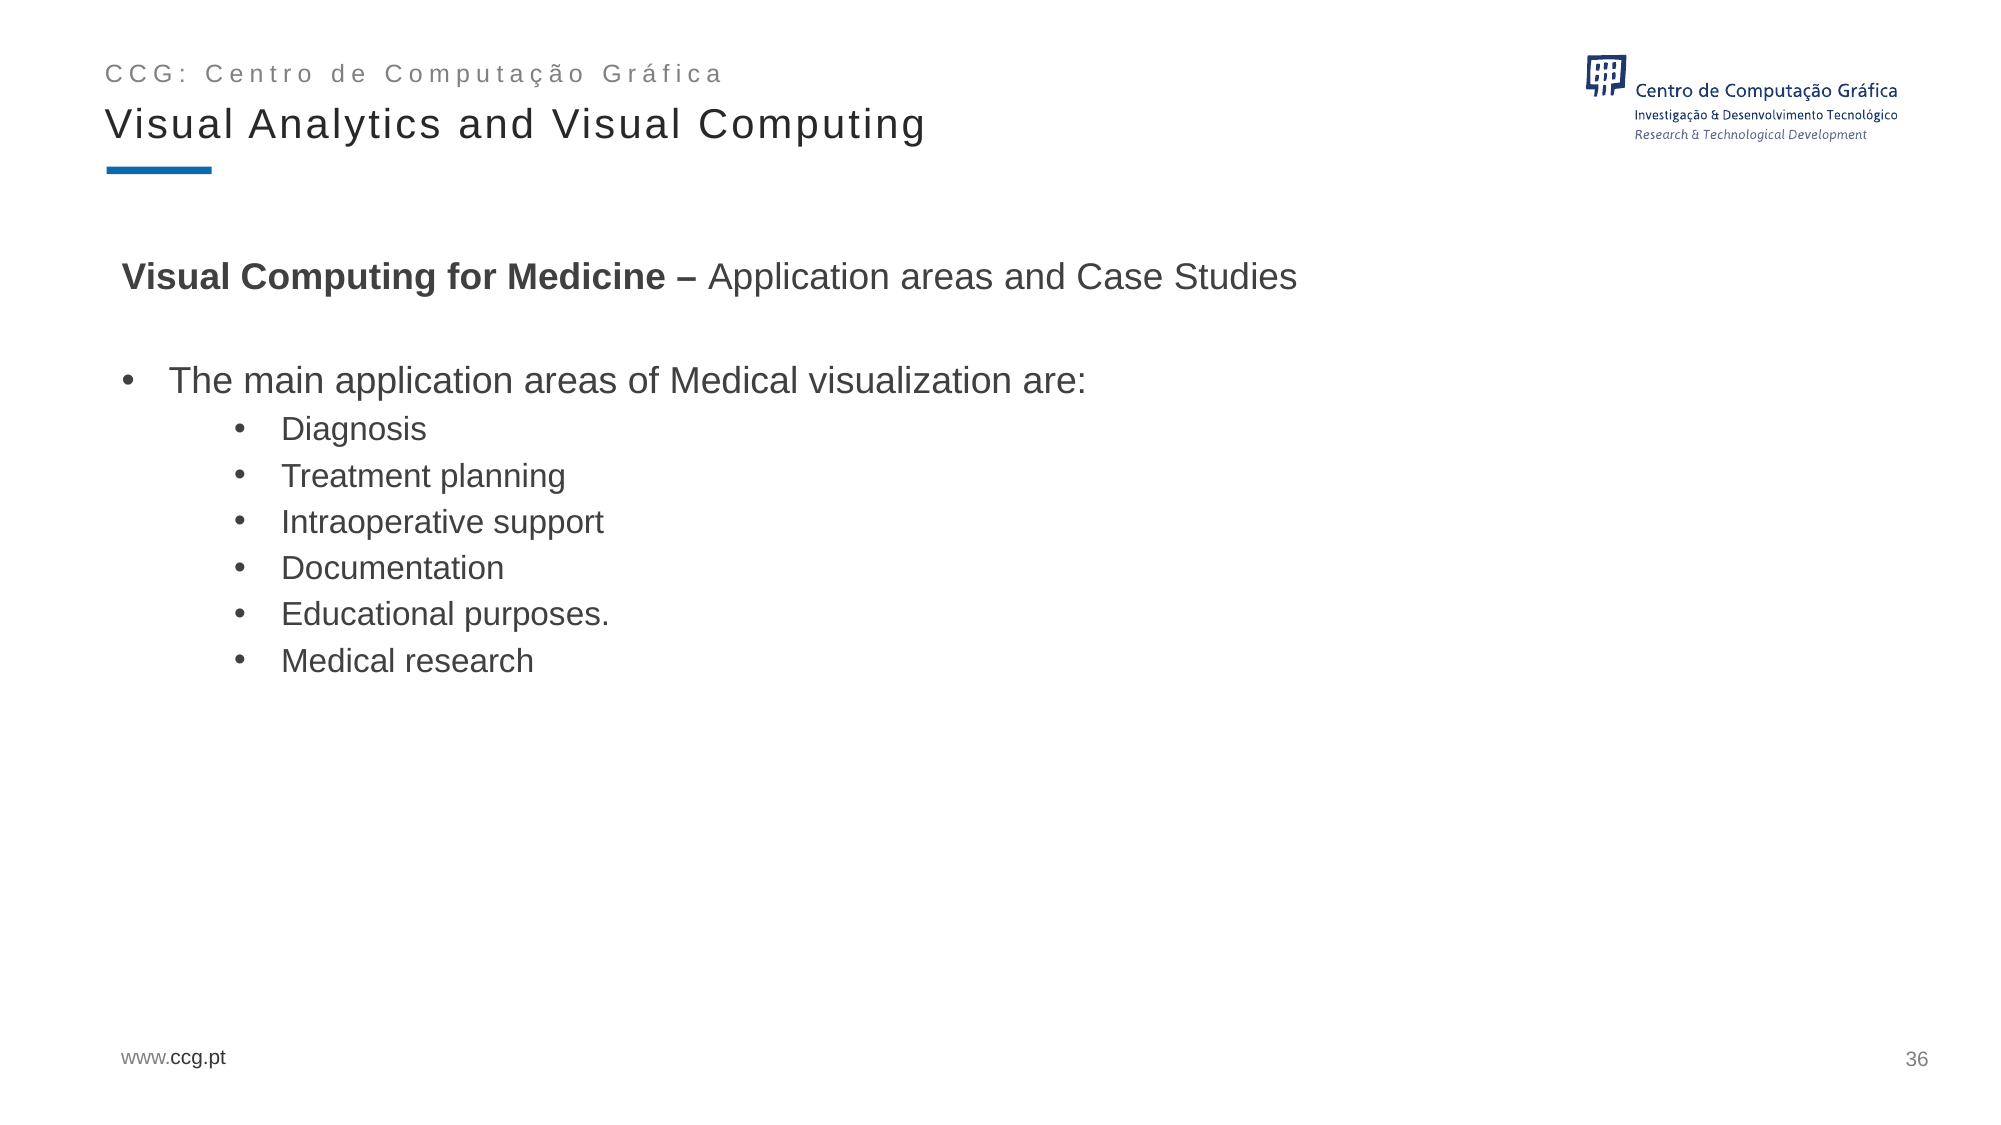

Visual Analytics and Visual Computing

# Visual Computing for Medicine – Application areas and Case Studies
The main application areas of Medical visualization are:
Diagnosis
Treatment planning
Intraoperative support
Documentation
Educational purposes.
Medical research

36